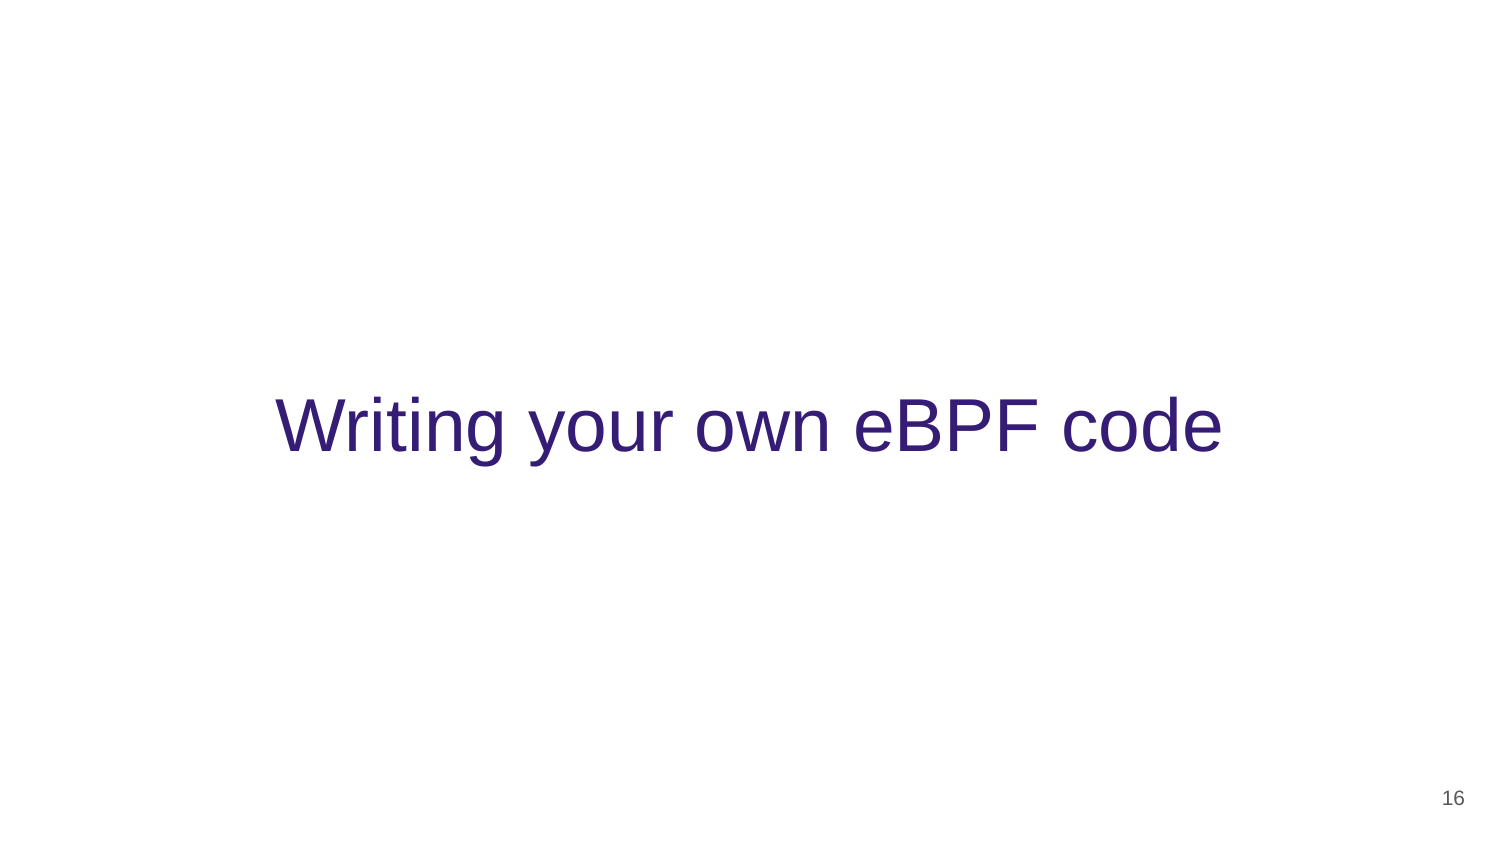

# Writing your own eBPF code
16